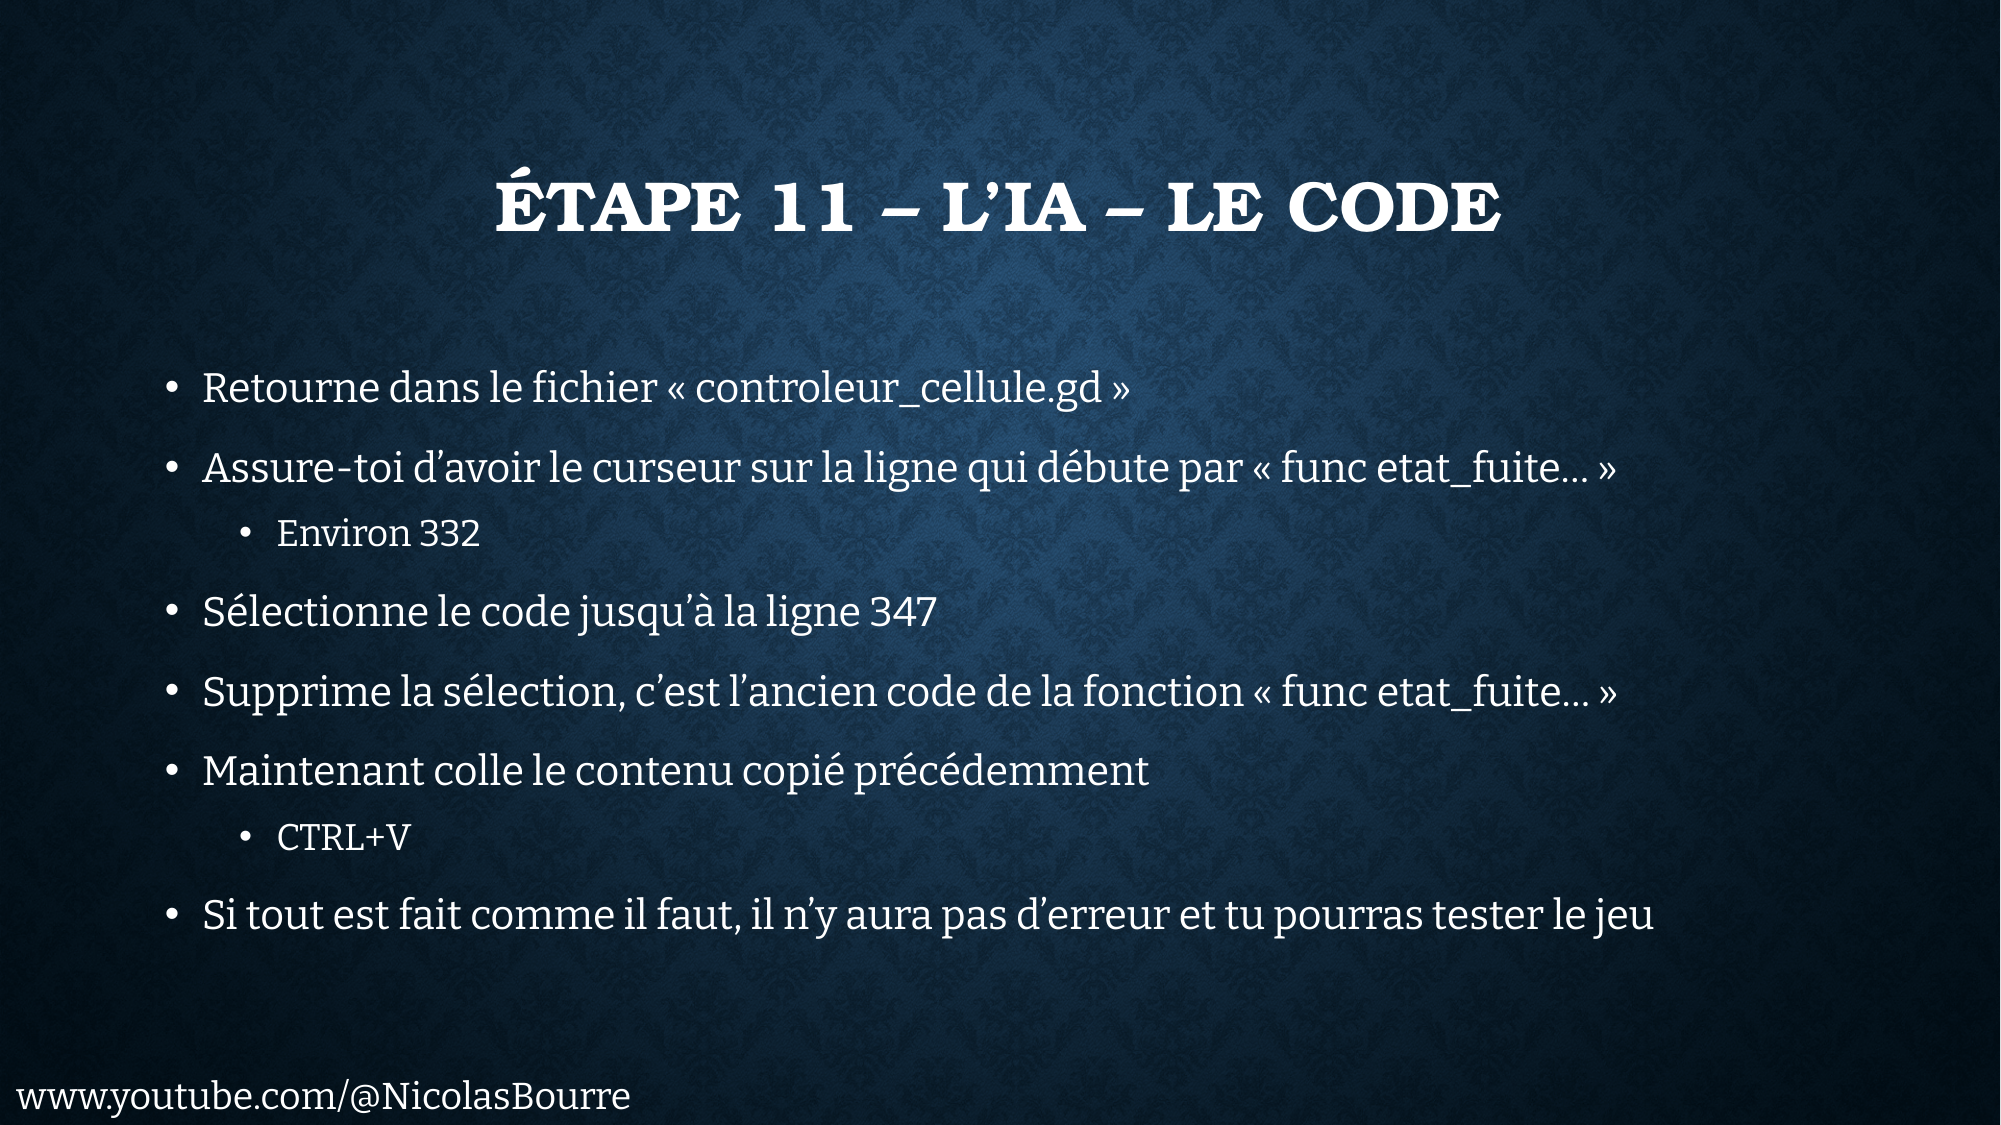

# Étape 11 – l’IA – Le code
Retourne dans le fichier « controleur_cellule.gd »
Assure-toi d’avoir le curseur sur la ligne qui débute par « func etat_fuite… »
Environ 332
Sélectionne le code jusqu’à la ligne 347
Supprime la sélection, c’est l’ancien code de la fonction « func etat_fuite… »
Maintenant colle le contenu copié précédemment
CTRL+V
Si tout est fait comme il faut, il n’y aura pas d’erreur et tu pourras tester le jeu